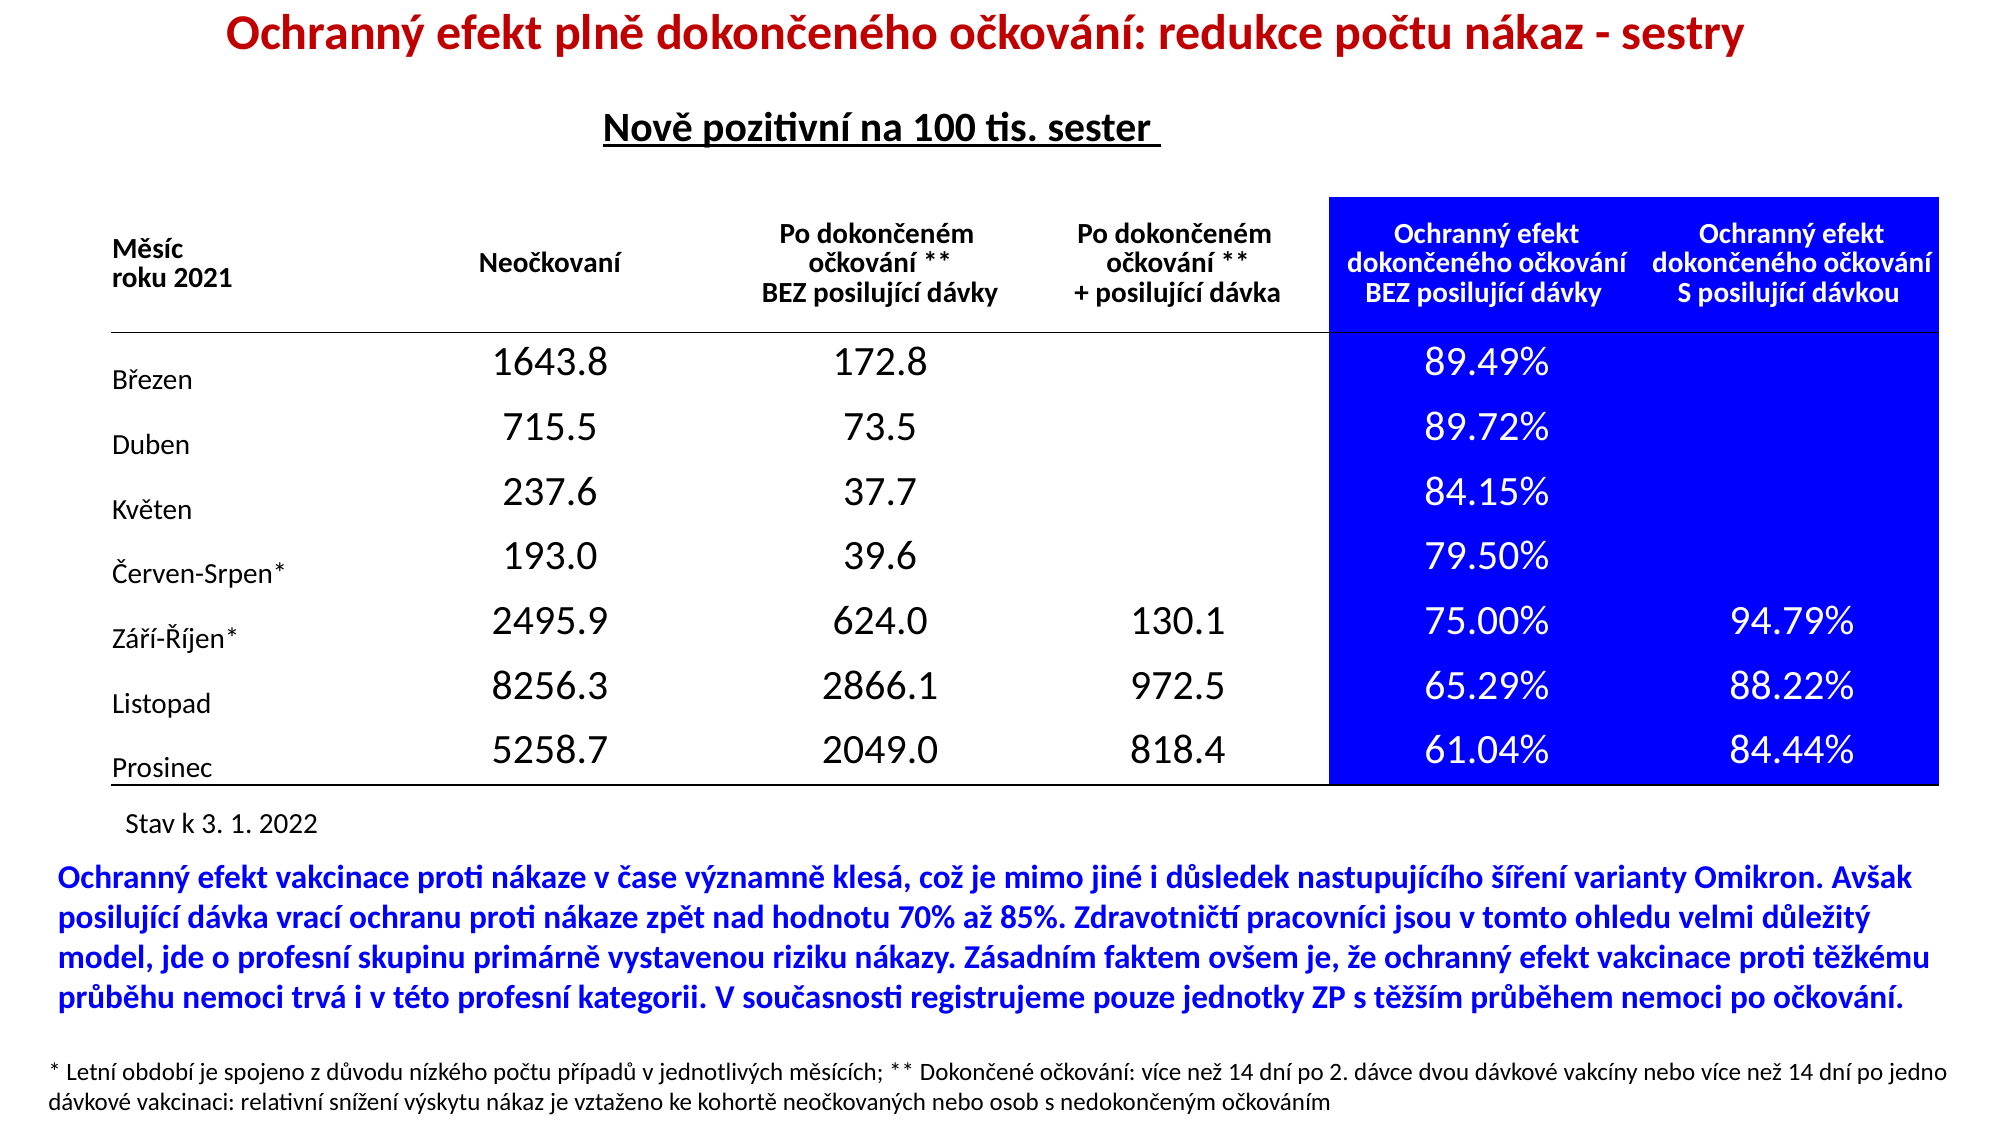

Ochranný efekt plně dokončeného očkování: redukce počtu nákaz - sestry
Nově pozitivní na 100 tis. sester
|  |  |  |  |  |  |
| --- | --- | --- | --- | --- | --- |
| Měsíc roku 2021 | Neočkovaní | Po dokončeném očkování \*\* BEZ posilující dávky | Po dokončeném očkování \*\* + posilující dávka | Ochranný efekt dokončeného očkování BEZ posilující dávky | Ochranný efekt dokončeného očkování S posilující dávkou |
| Březen | 1643.8 | 172.8 |  | 89.49% |  |
| Duben | 715.5 | 73.5 |  | 89.72% |  |
| Květen | 237.6 | 37.7 |  | 84.15% |  |
| Červen-Srpen\* | 193.0 | 39.6 |  | 79.50% |  |
| Září-Říjen\* | 2495.9 | 624.0 | 130.1 | 75.00% | 94.79% |
| Listopad | 8256.3 | 2866.1 | 972.5 | 65.29% | 88.22% |
| Prosinec | 5258.7 | 2049.0 | 818.4 | 61.04% | 84.44% |
Stav k 3. 1. 2022
Ochranný efekt vakcinace proti nákaze v čase významně klesá, což je mimo jiné i důsledek nastupujícího šíření varianty Omikron. Avšak posilující dávka vrací ochranu proti nákaze zpět nad hodnotu 70% až 85%. Zdravotničtí pracovníci jsou v tomto ohledu velmi důležitý model, jde o profesní skupinu primárně vystavenou riziku nákazy. Zásadním faktem ovšem je, že ochranný efekt vakcinace proti těžkému průběhu nemoci trvá i v této profesní kategorii. V současnosti registrujeme pouze jednotky ZP s těžším průběhem nemoci po očkování.
* Letní období je spojeno z důvodu nízkého počtu případů v jednotlivých měsících; ** Dokončené očkování: více než 14 dní po 2. dávce dvou dávkové vakcíny nebo více než 14 dní po jedno dávkové vakcinaci: relativní snížení výskytu nákaz je vztaženo ke kohortě neočkovaných nebo osob s nedokončeným očkováním